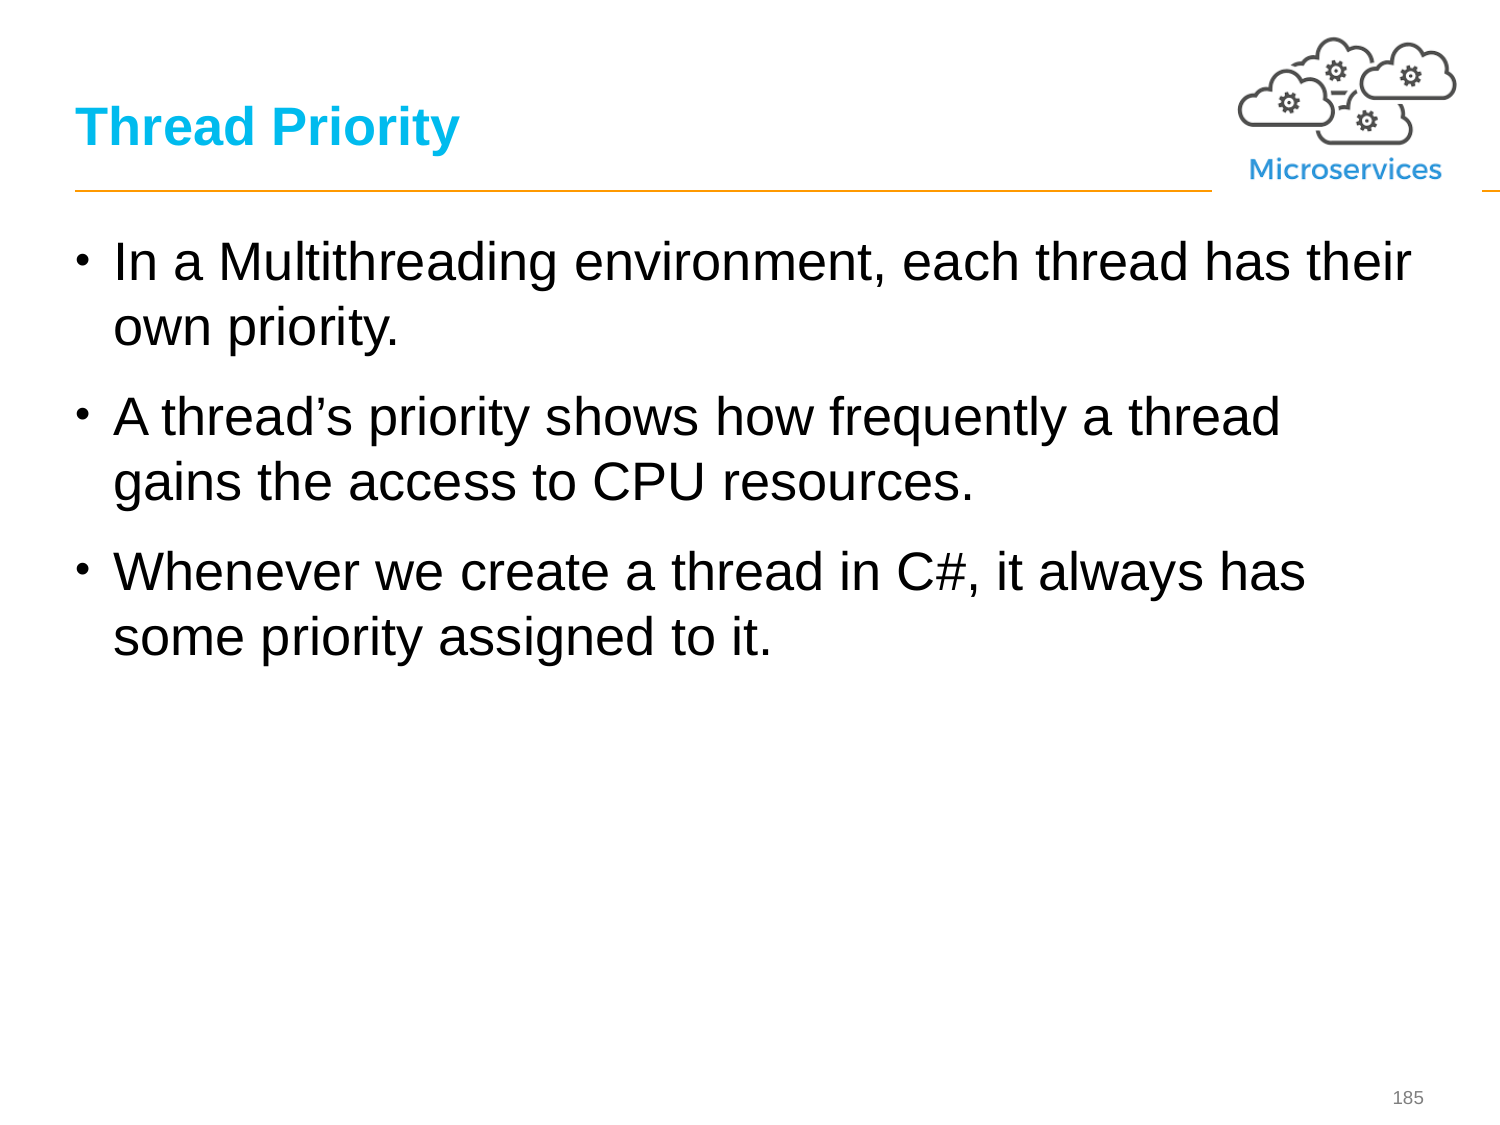

# Thread Priority
In a Multithreading environment, each thread has their own priority.
A thread’s priority shows how frequently a thread gains the access to CPU resources.
Whenever we create a thread in C#, it always has some priority assigned to it.